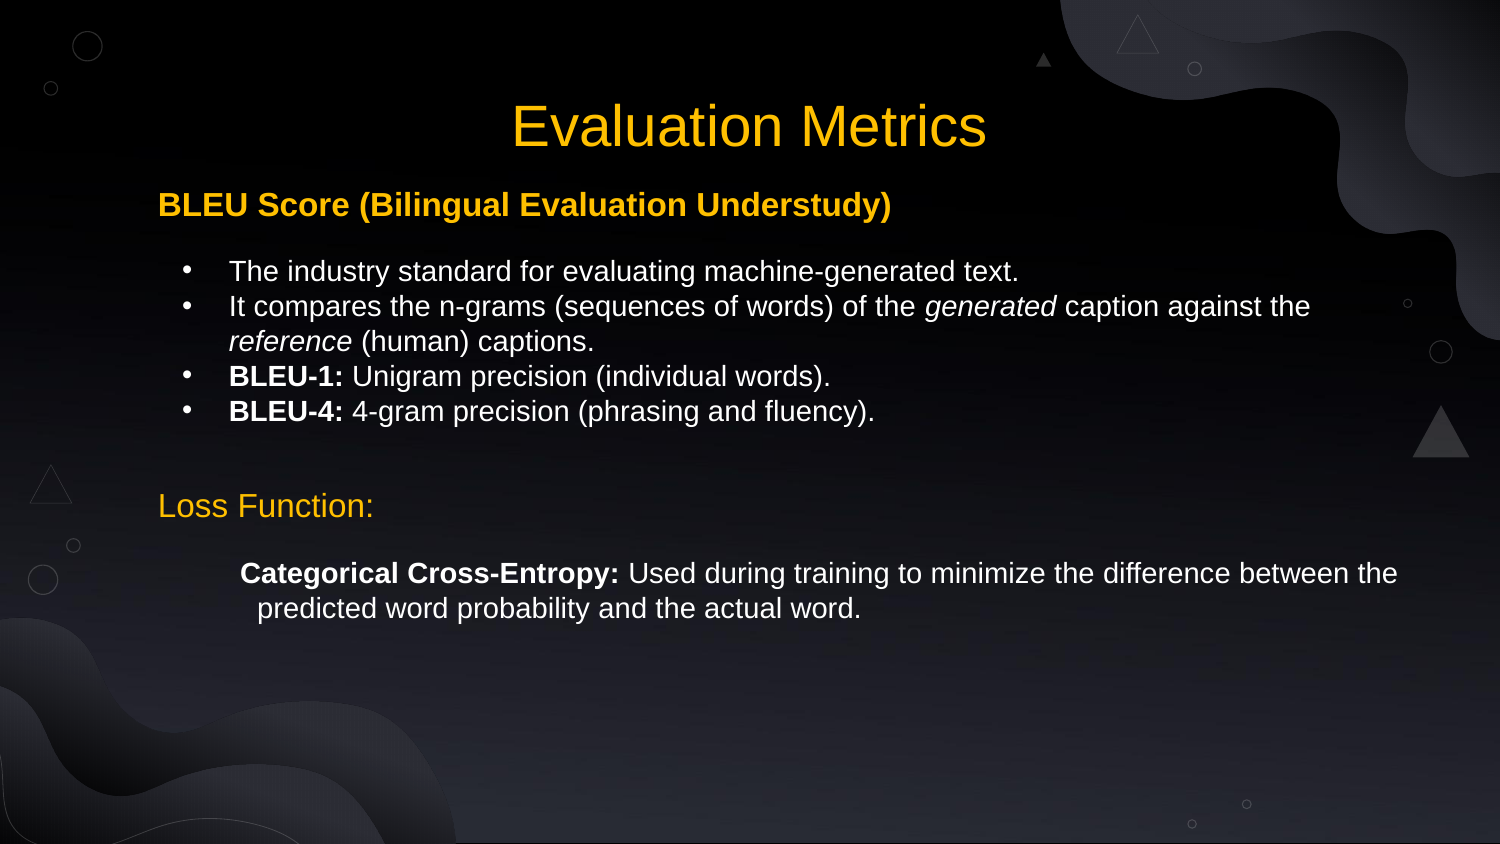

# Evaluation Metrics
BLEU Score (Bilingual Evaluation Understudy)

The industry standard for evaluating machine-generated text.
It compares the n-grams (sequences of words) of the generated caption against the reference (human) captions.
BLEU-1: Unigram precision (individual words).
BLEU-4: 4-gram precision (phrasing and fluency).

Loss Function:
    Categorical Cross-Entropy: Used during training to minimize the difference between the predicted word probability and the actual word.